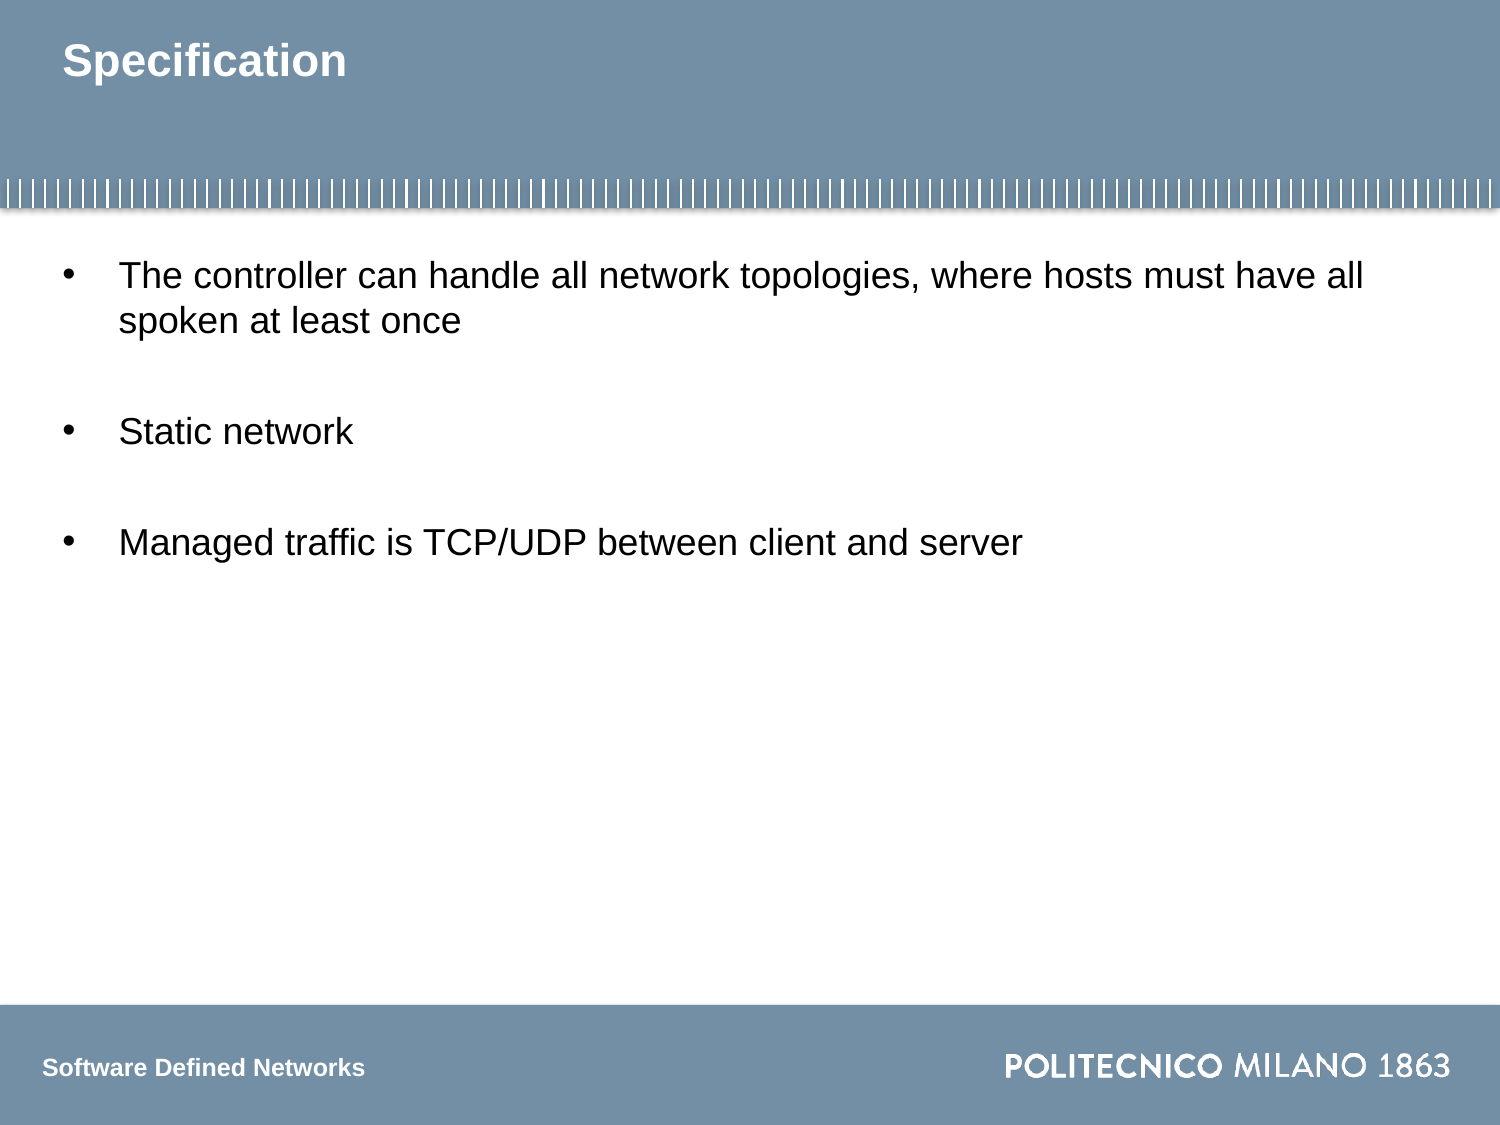

# Specification
The controller can handle all network topologies, where hosts must have all spoken at least once

Static network

Managed traffic is TCP/UDP between client and server